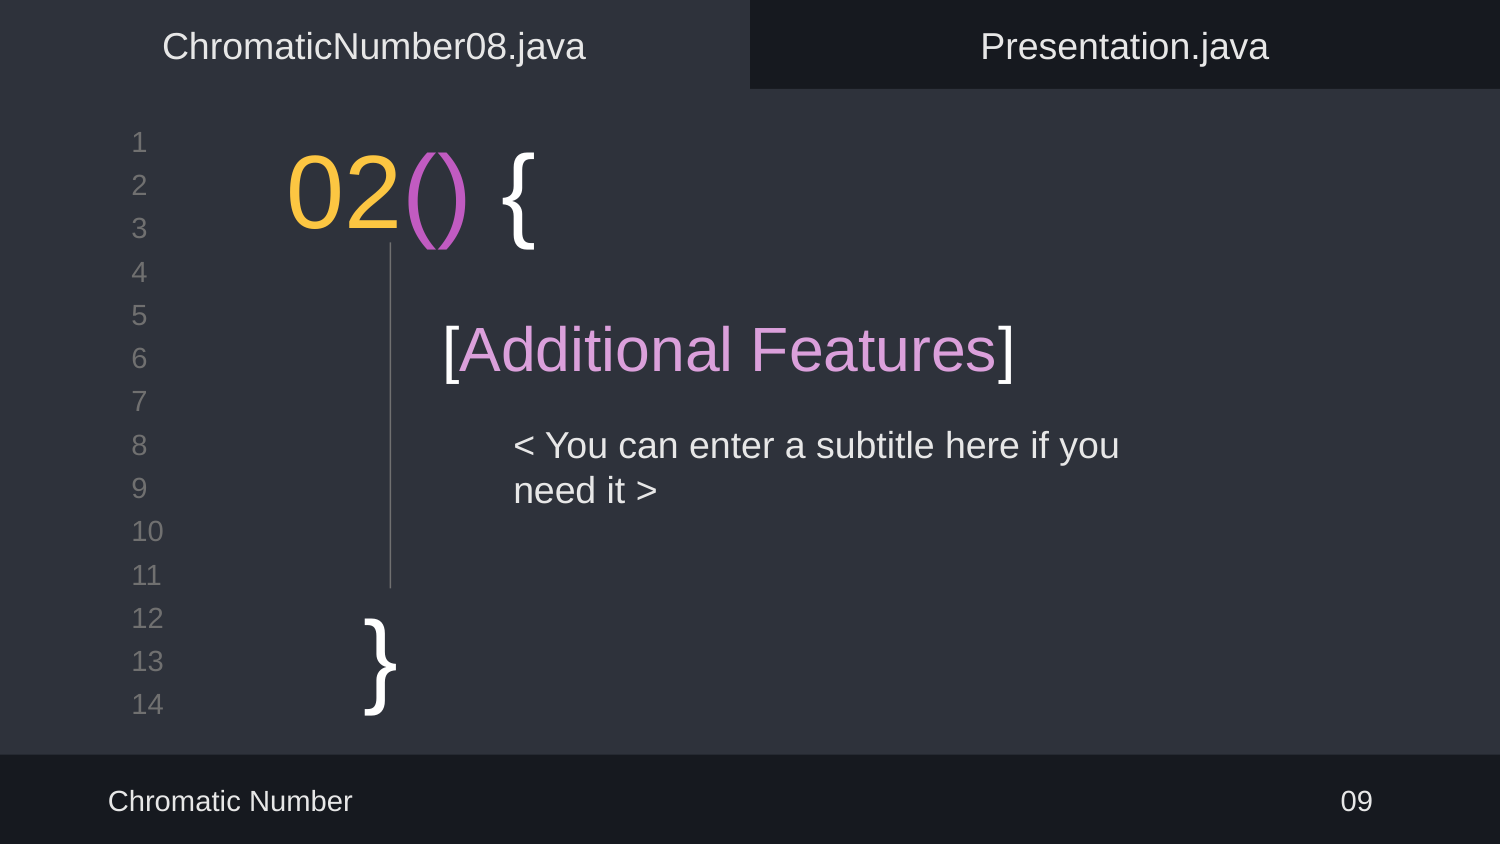

ChromaticNumber08.java
Presentation.java
# 02() {
[Additional Features]
< You can enter a subtitle here if you need it >
}
Chromatic Number							    09